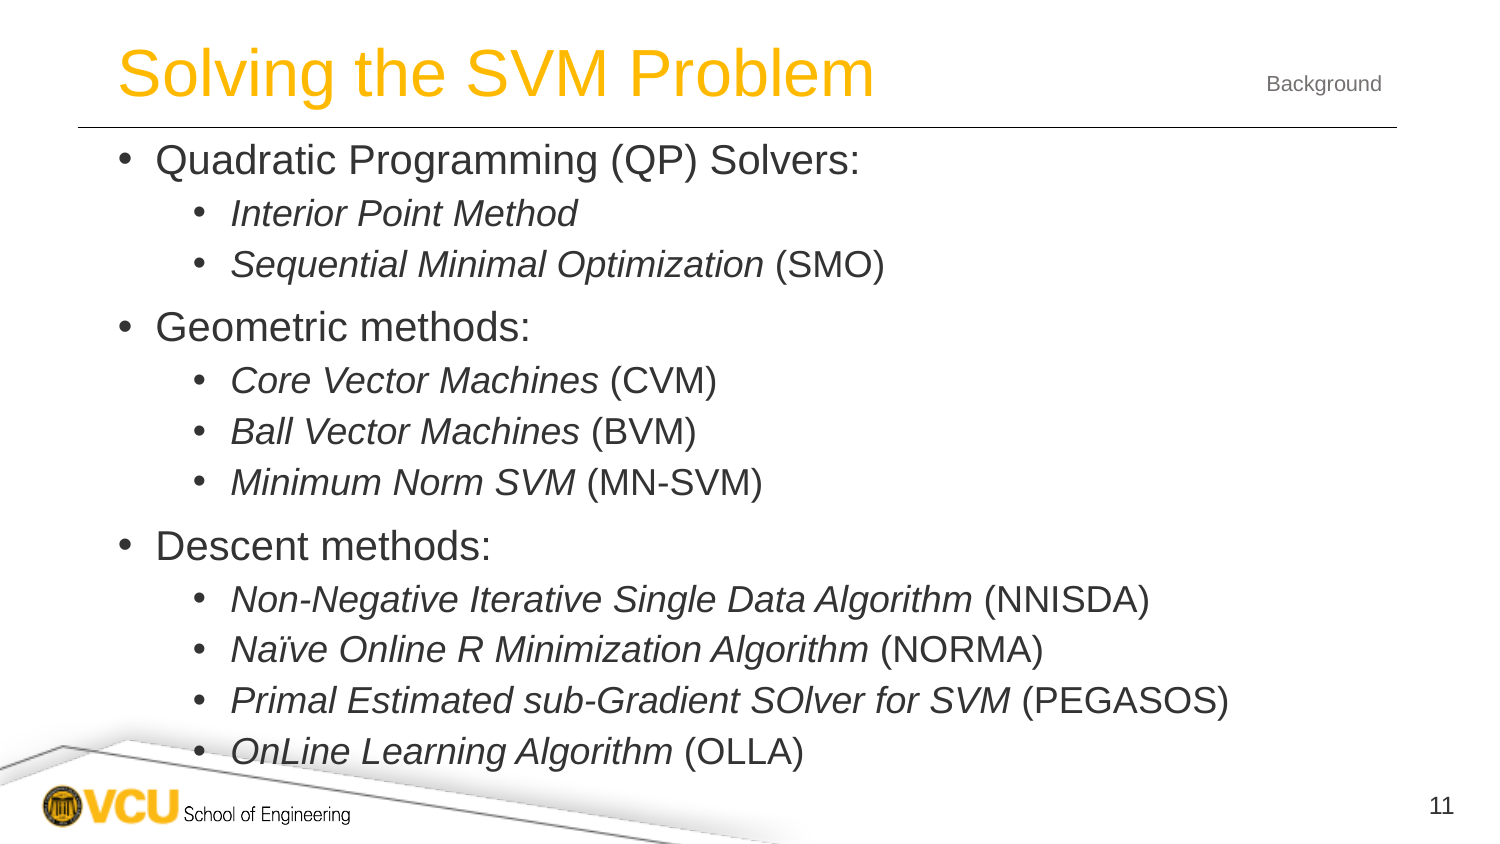

# Solving the SVM Problem
Background
Quadratic Programming (QP) Solvers:
Interior Point Method
Sequential Minimal Optimization (SMO)
Geometric methods:
Core Vector Machines (CVM)
Ball Vector Machines (BVM)
Minimum Norm SVM (MN-SVM)
Descent methods:
Non-Negative Iterative Single Data Algorithm (NNISDA)
Naïve Online R Minimization Algorithm (NORMA)
Primal Estimated sub-Gradient SOlver for SVM (PEGASOS)
OnLine Learning Algorithm (OLLA)

11